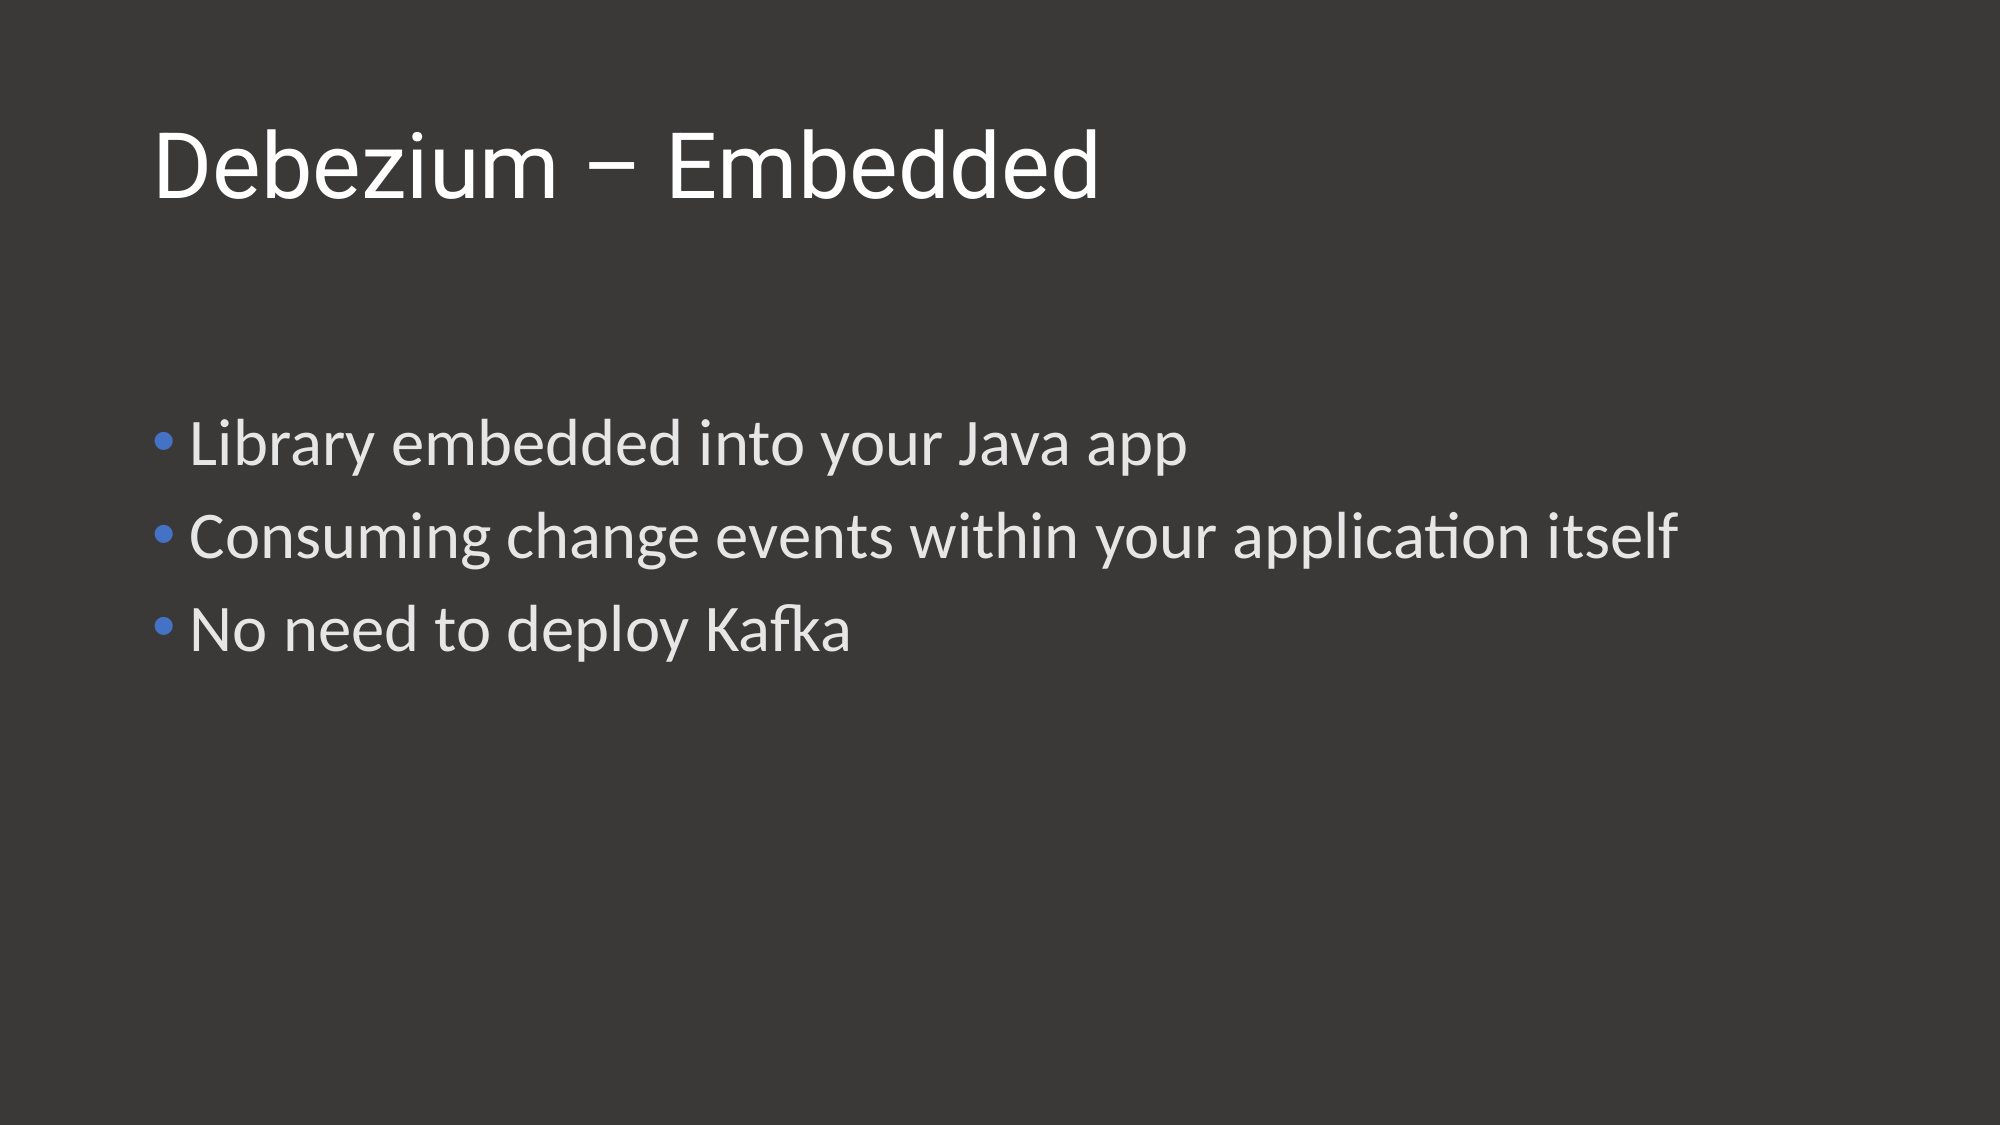

# Debezium – Embedded

Library embedded into your Java app
Consuming change events within your application itself
No need to deploy Kafka